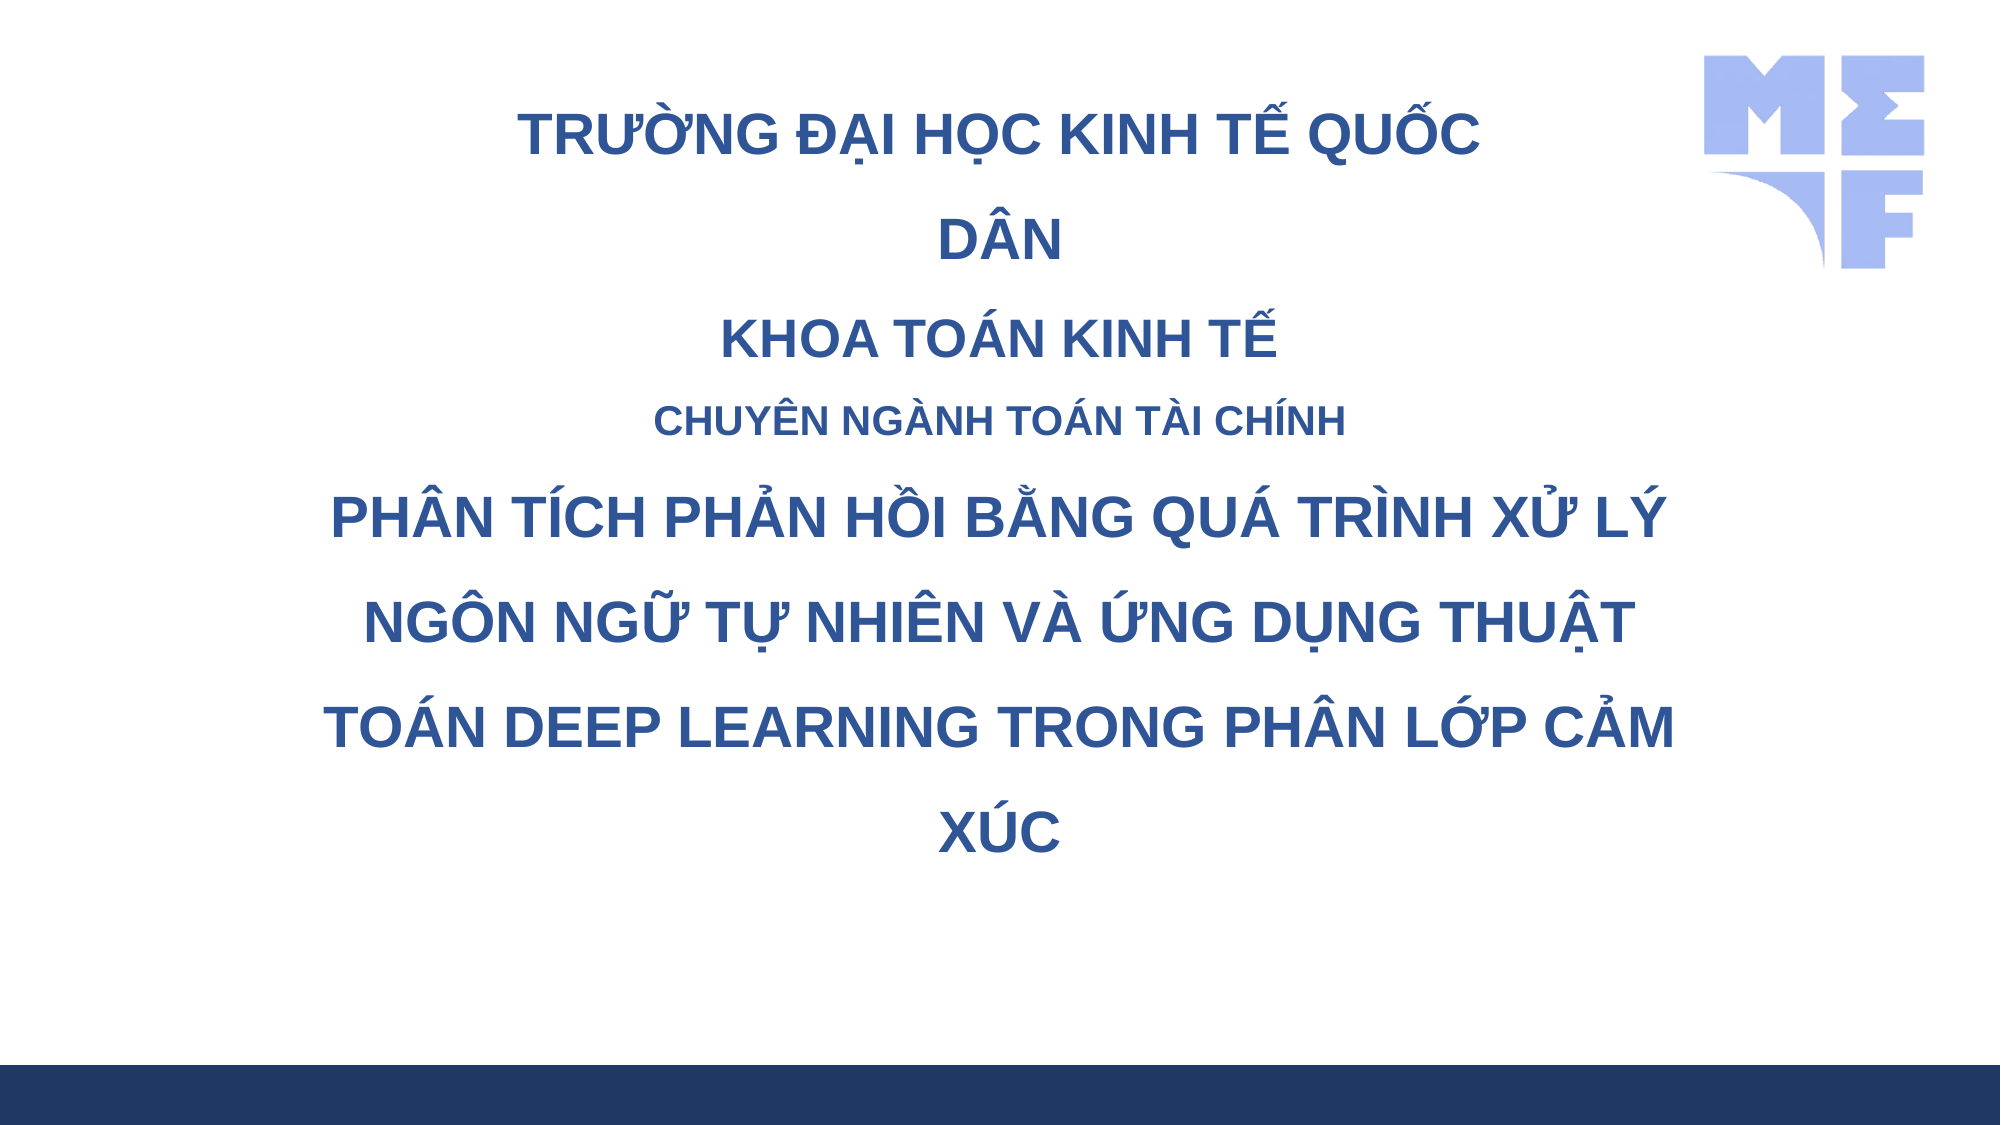

TRƯỜNG ĐẠI HỌC KINH TẾ QUỐC DÂN
KHOA TOÁN KINH TẾ
CHUYÊN NGÀNH TOÁN TÀI CHÍNH
PHÂN TÍCH PHẢN HỒI BẰNG QUÁ TRÌNH XỬ LÝ NGÔN NGỮ TỰ NHIÊN VÀ ỨNG DỤNG THUẬT TOÁN DEEP LEARNING TRONG PHÂN LỚP CẢM XÚC